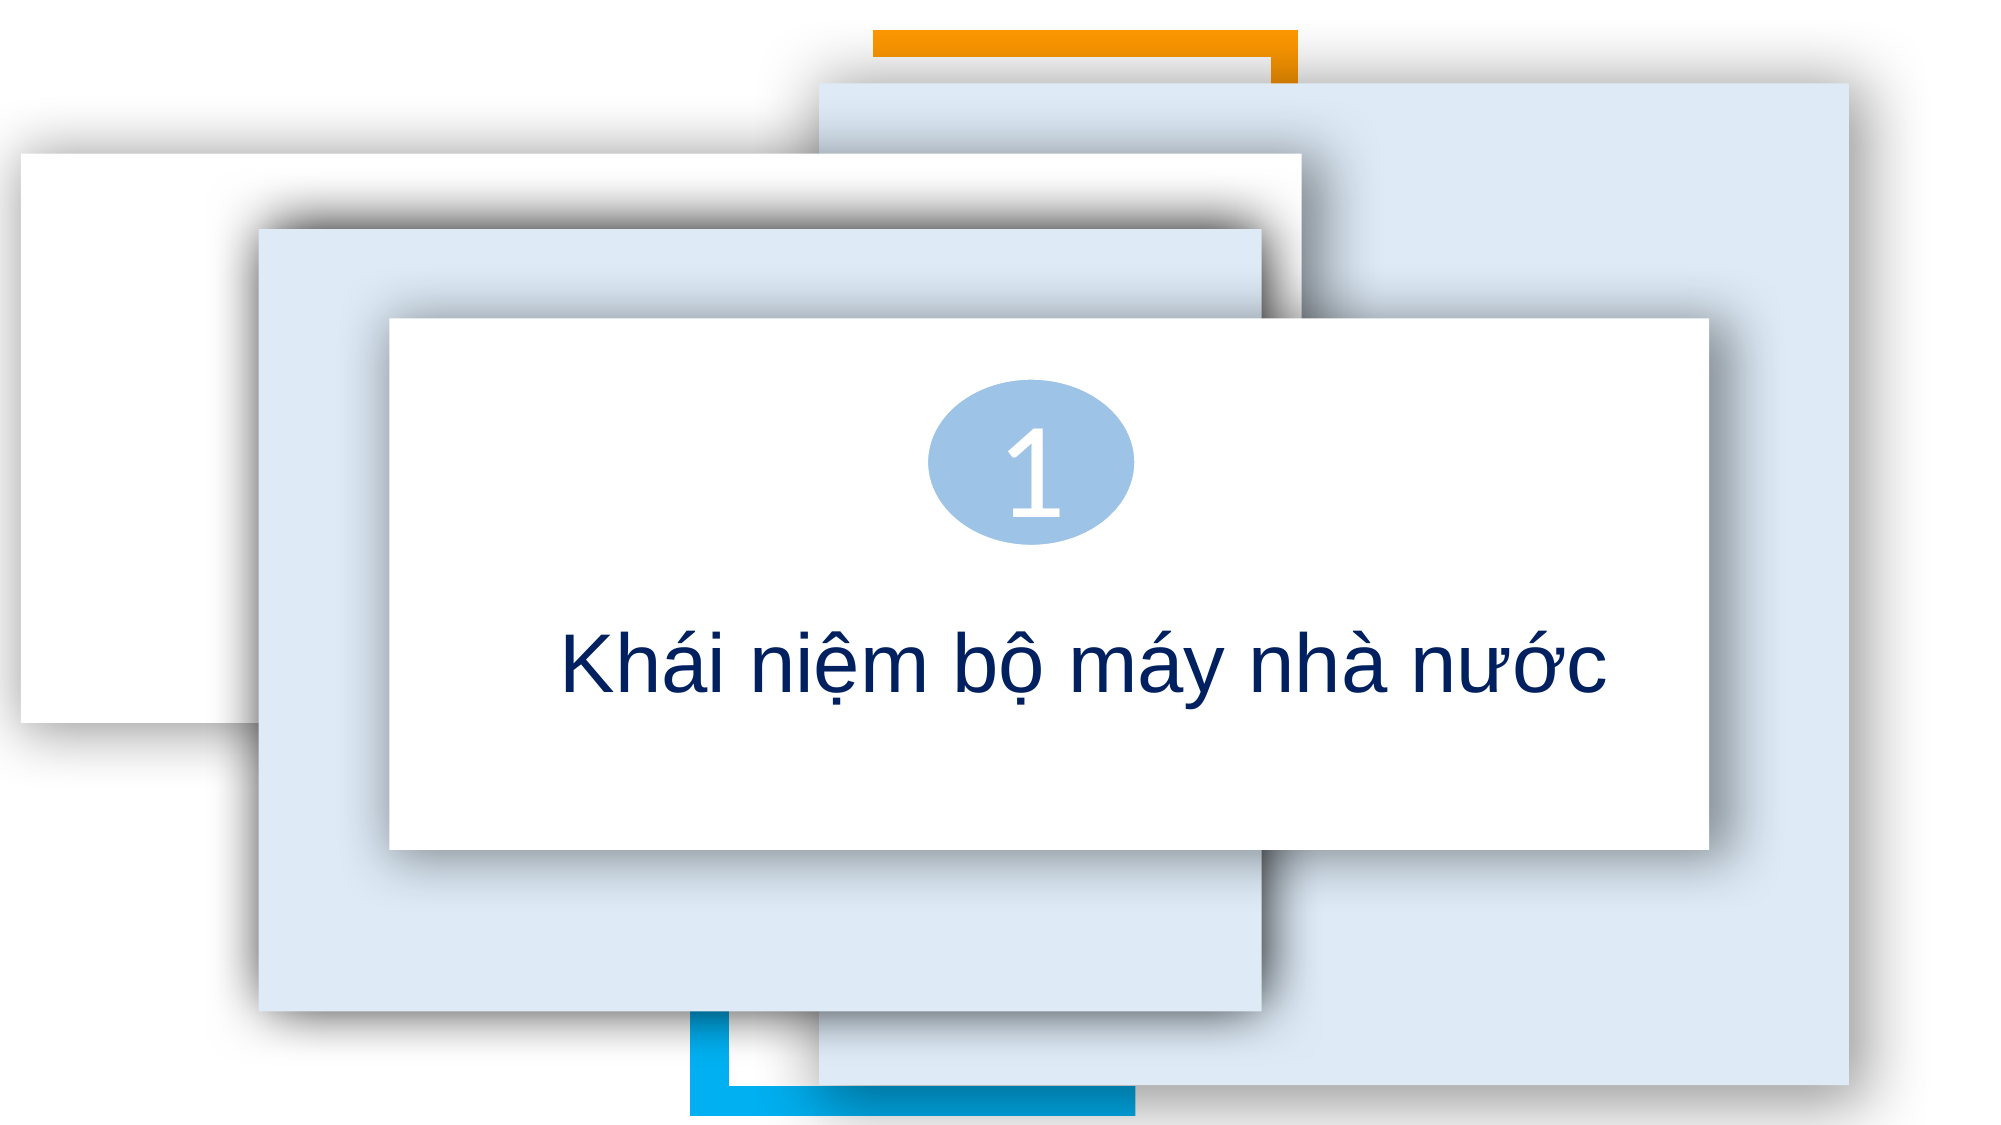

1
Khái niệm bộ máy nhà nước